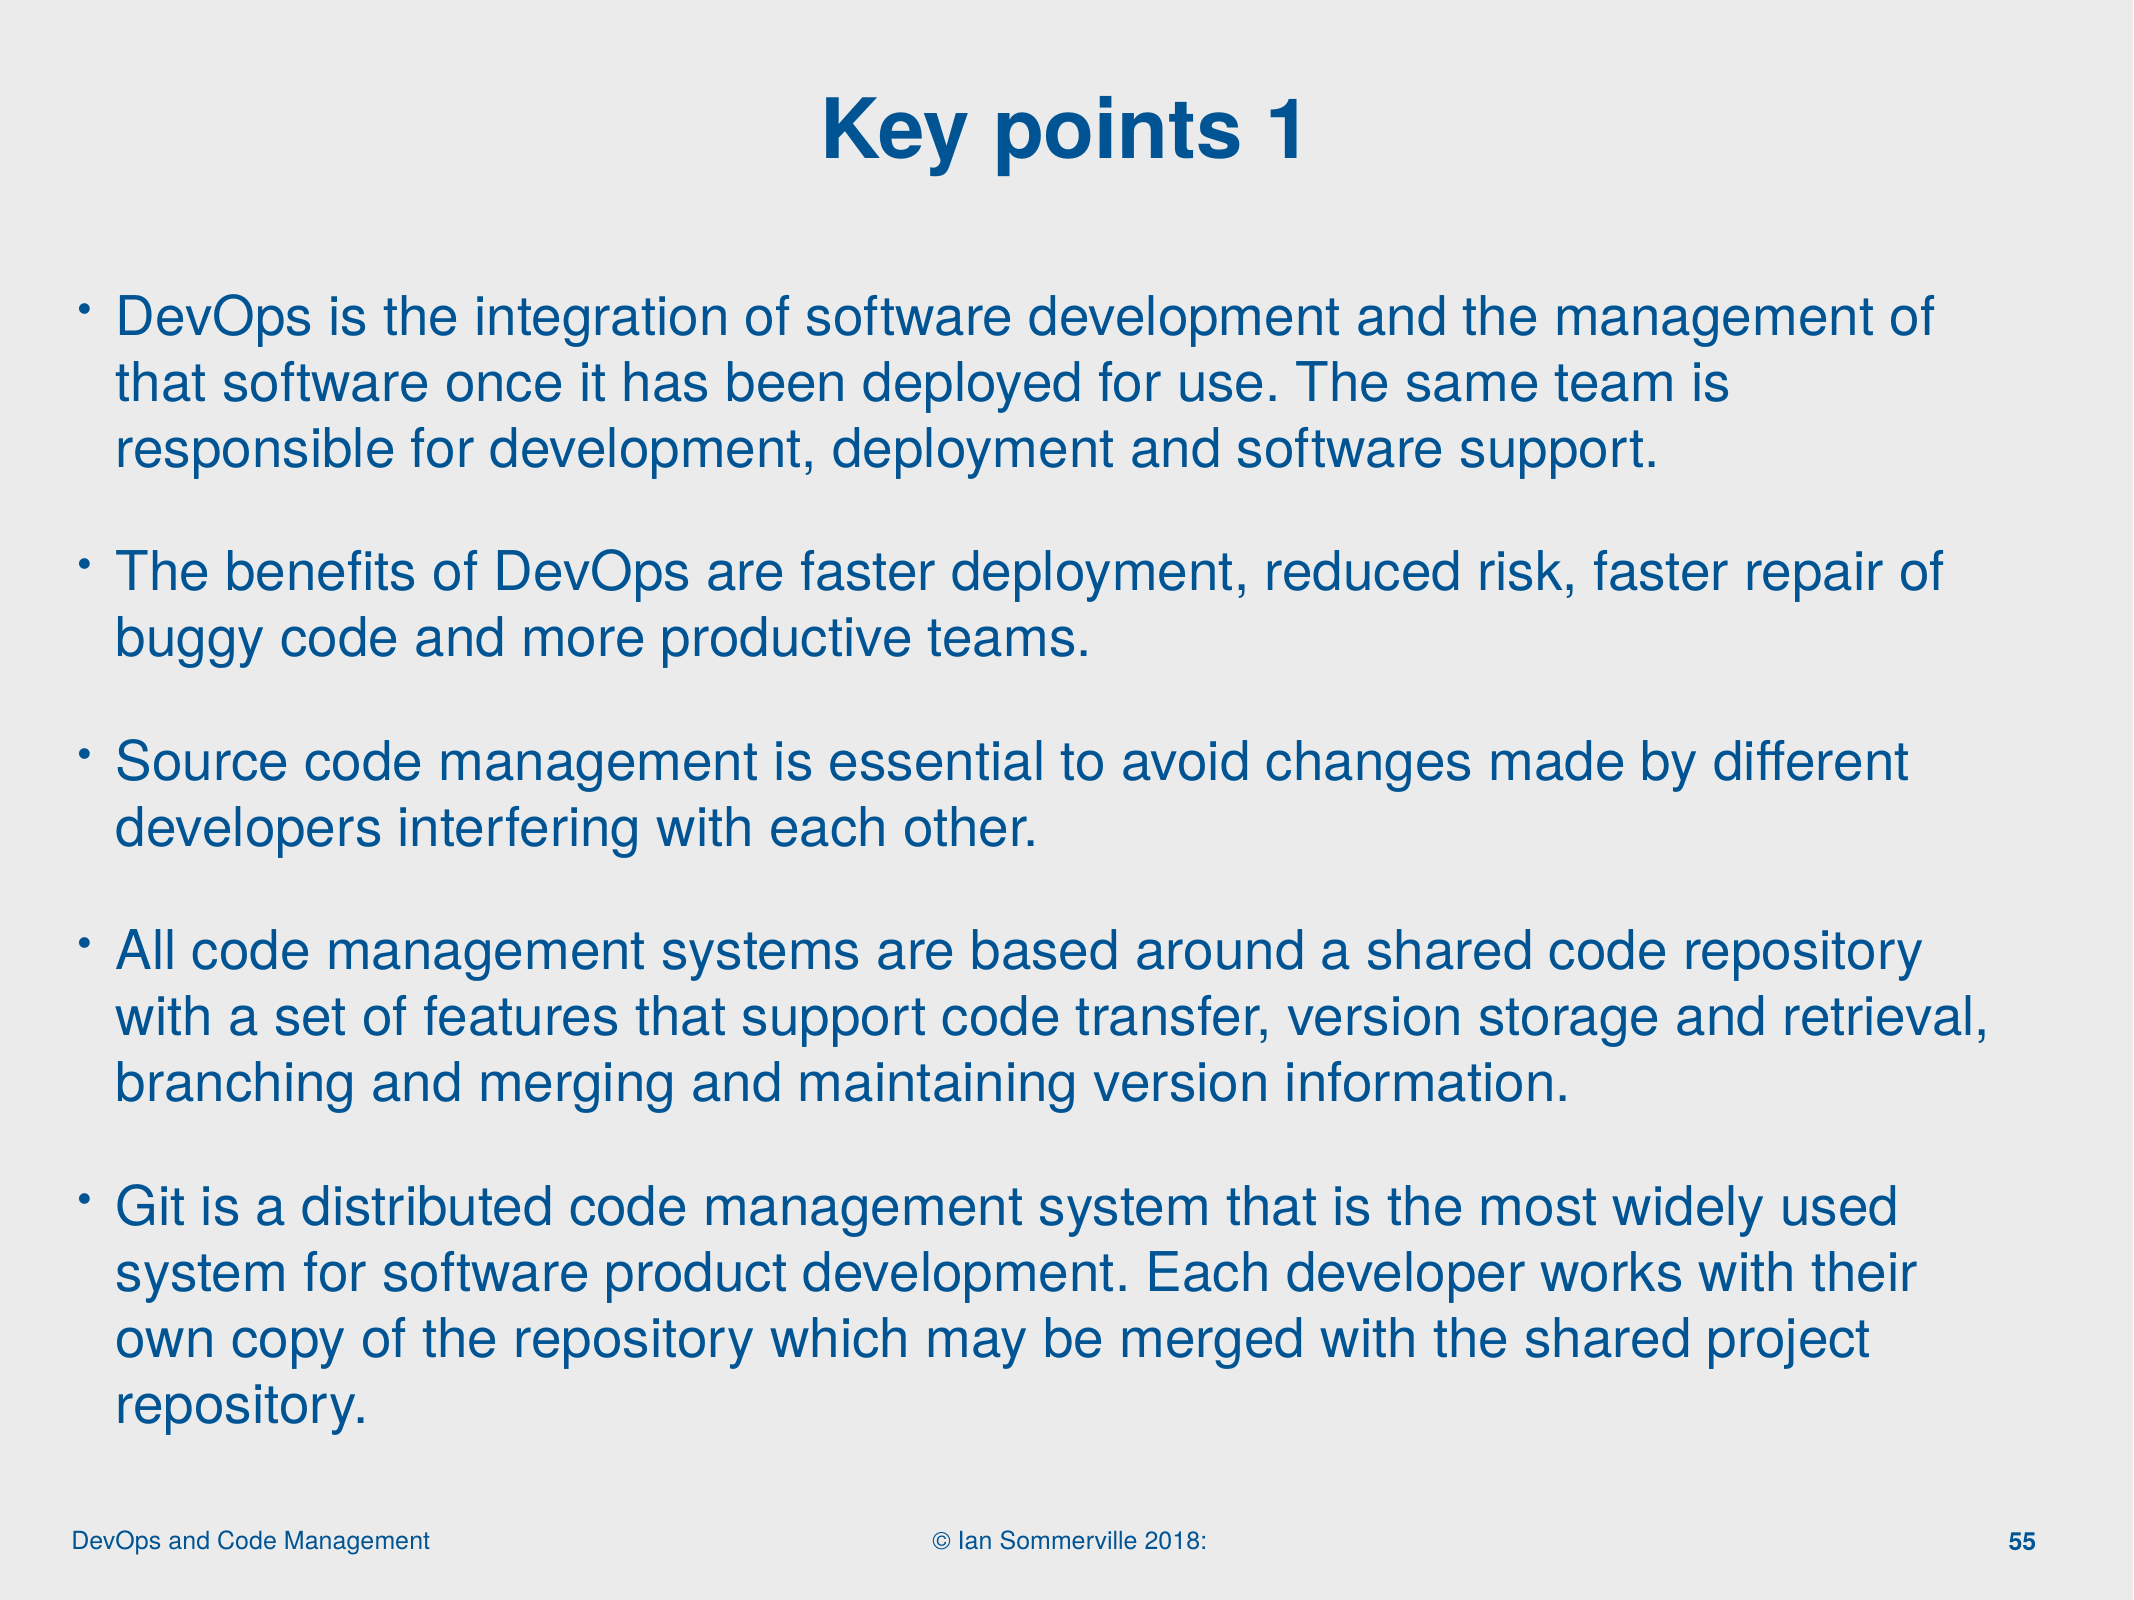

# Key points 1
DevOps is the integration of software development and the management of that software once it has been deployed for use. The same team is responsible for development, deployment and software support.
The benefits of DevOps are faster deployment, reduced risk, faster repair of buggy code and more productive teams.
Source code management is essential to avoid changes made by different developers interfering with each other.
All code management systems are based around a shared code repository with a set of features that support code transfer, version storage and retrieval, branching and merging and maintaining version information.
Git is a distributed code management system that is the most widely used system for software product development. Each developer works with their own copy of the repository which may be merged with the shared project repository.
55